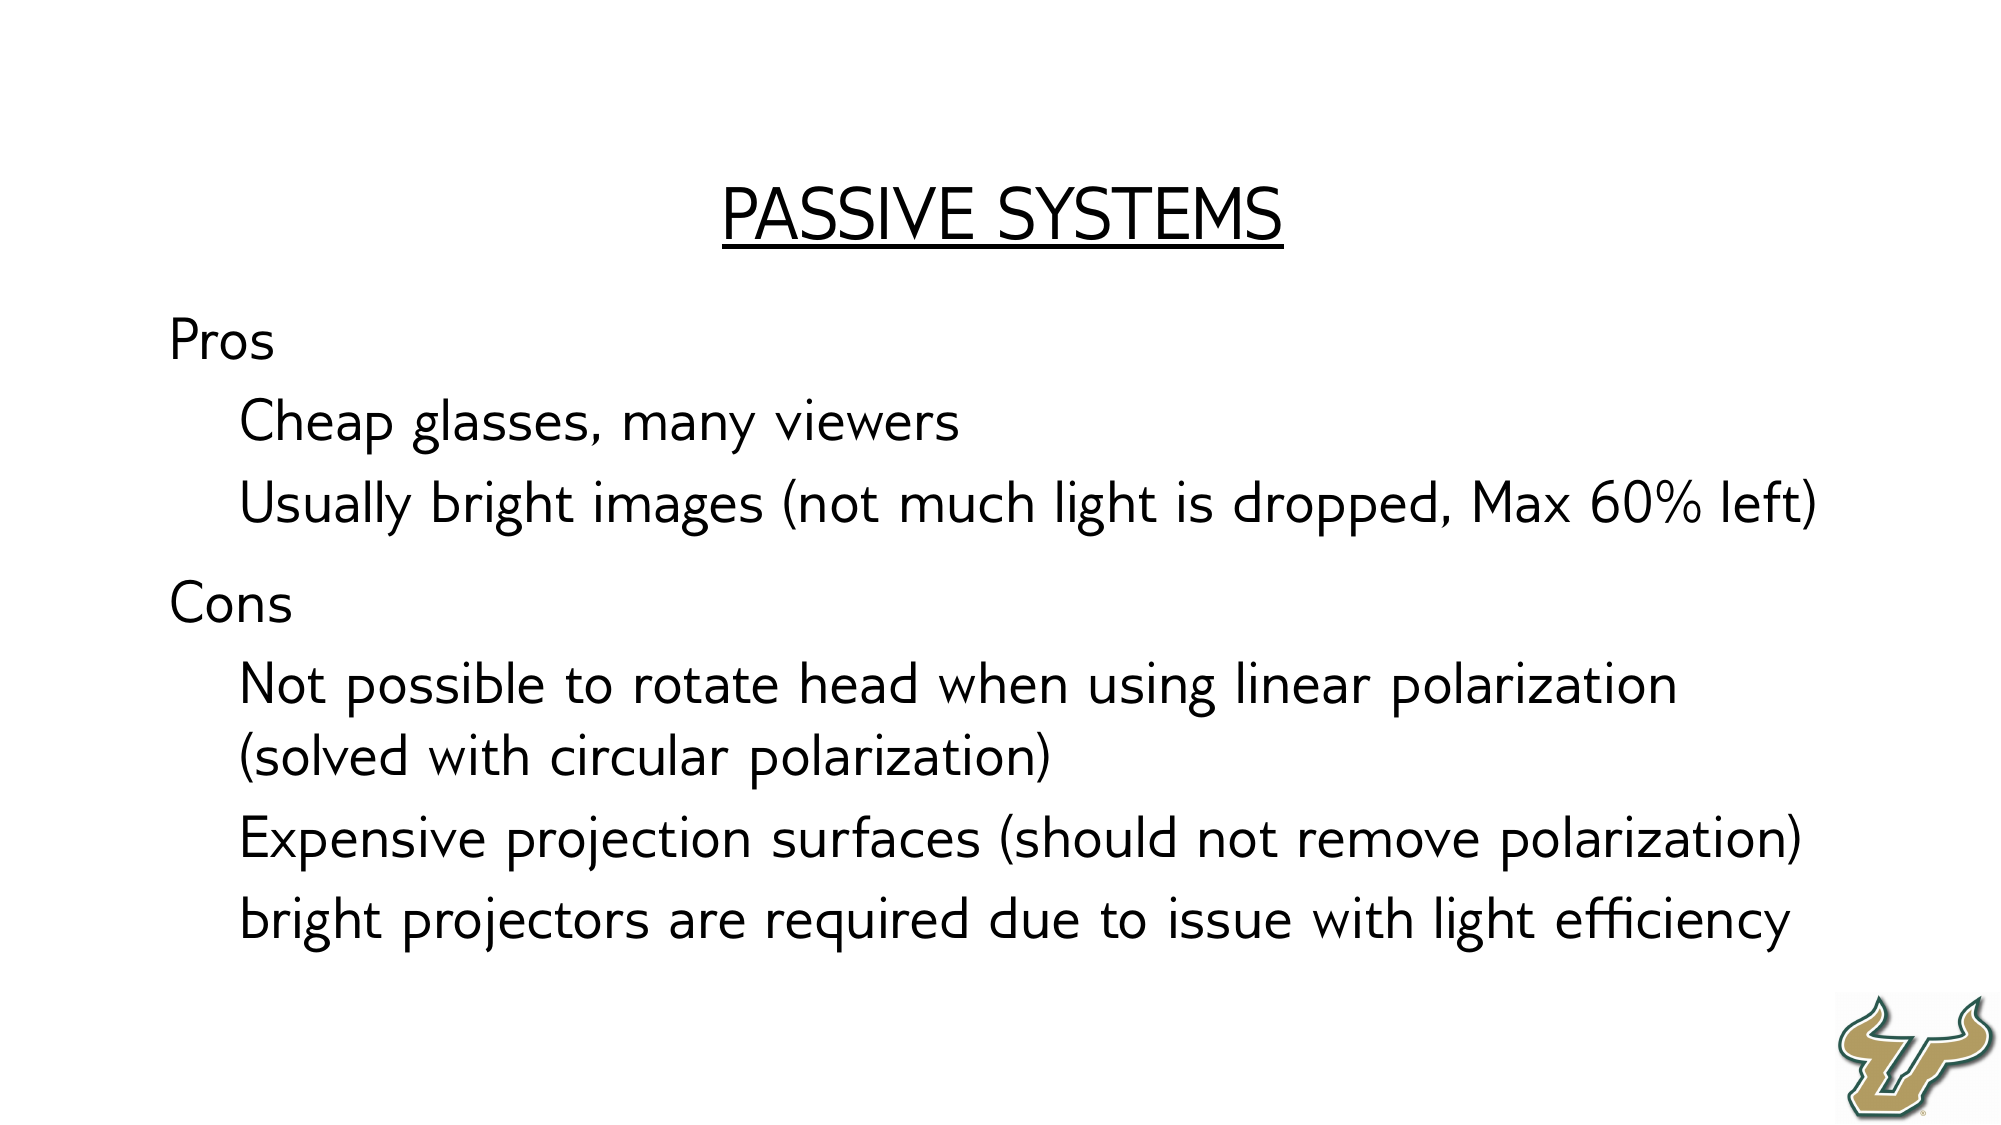

Passive systems
Pros
Cheap glasses, many viewers
Usually bright images (not much light is dropped, Max 60% left)
Cons
Not possible to rotate head when using linear polarization (solved with circular polarization)
Expensive projection surfaces (should not remove polarization)
bright projectors are required due to issue with light efficiency